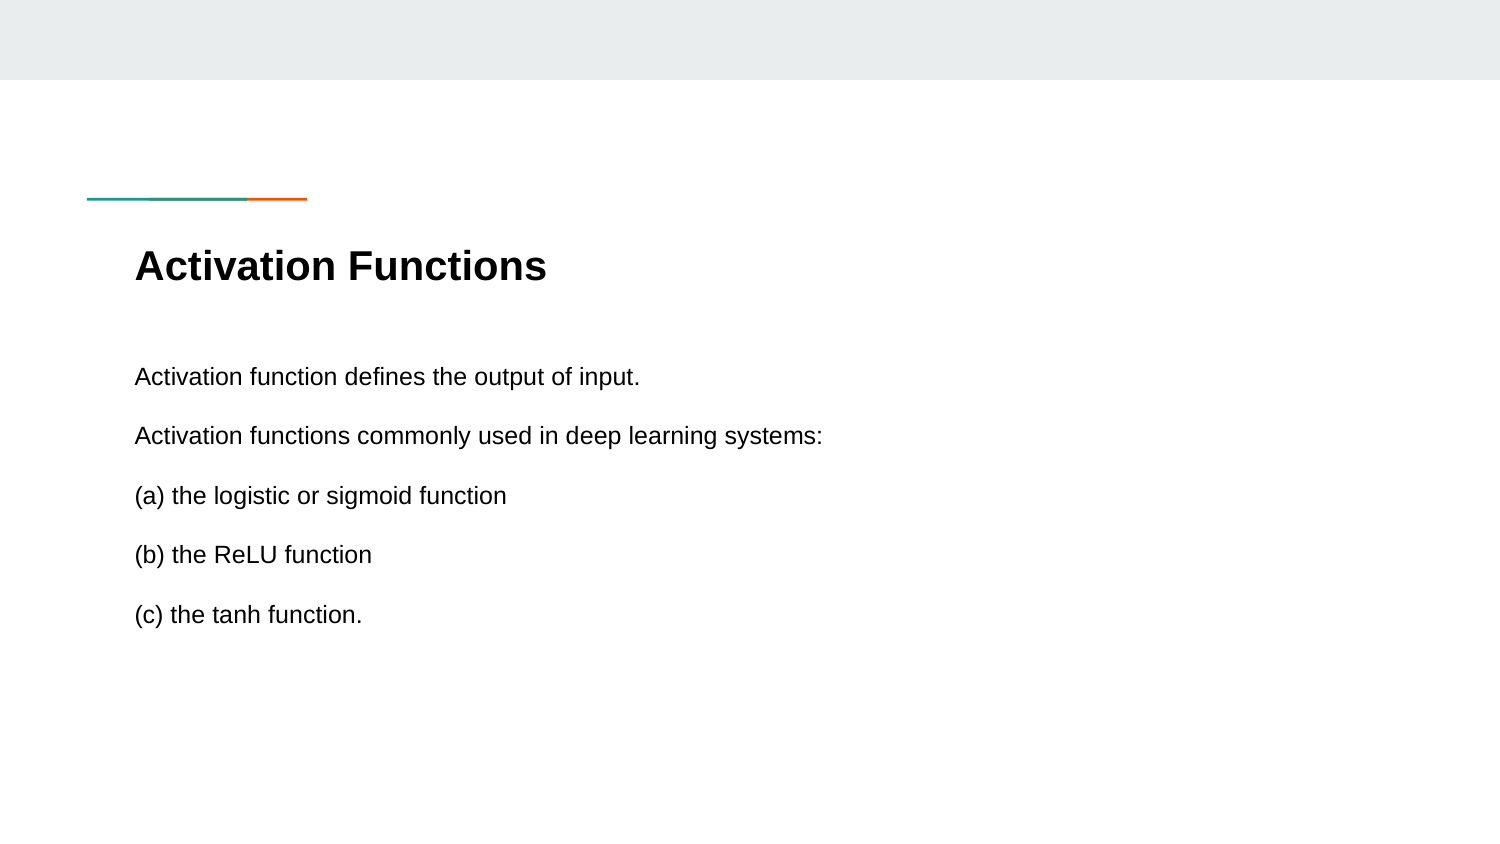

# Activation Functions
Activation function defines the output of input.
Activation functions commonly used in deep learning systems:
(a) the logistic or sigmoid function
(b) the ReLU function
(c) the tanh function.